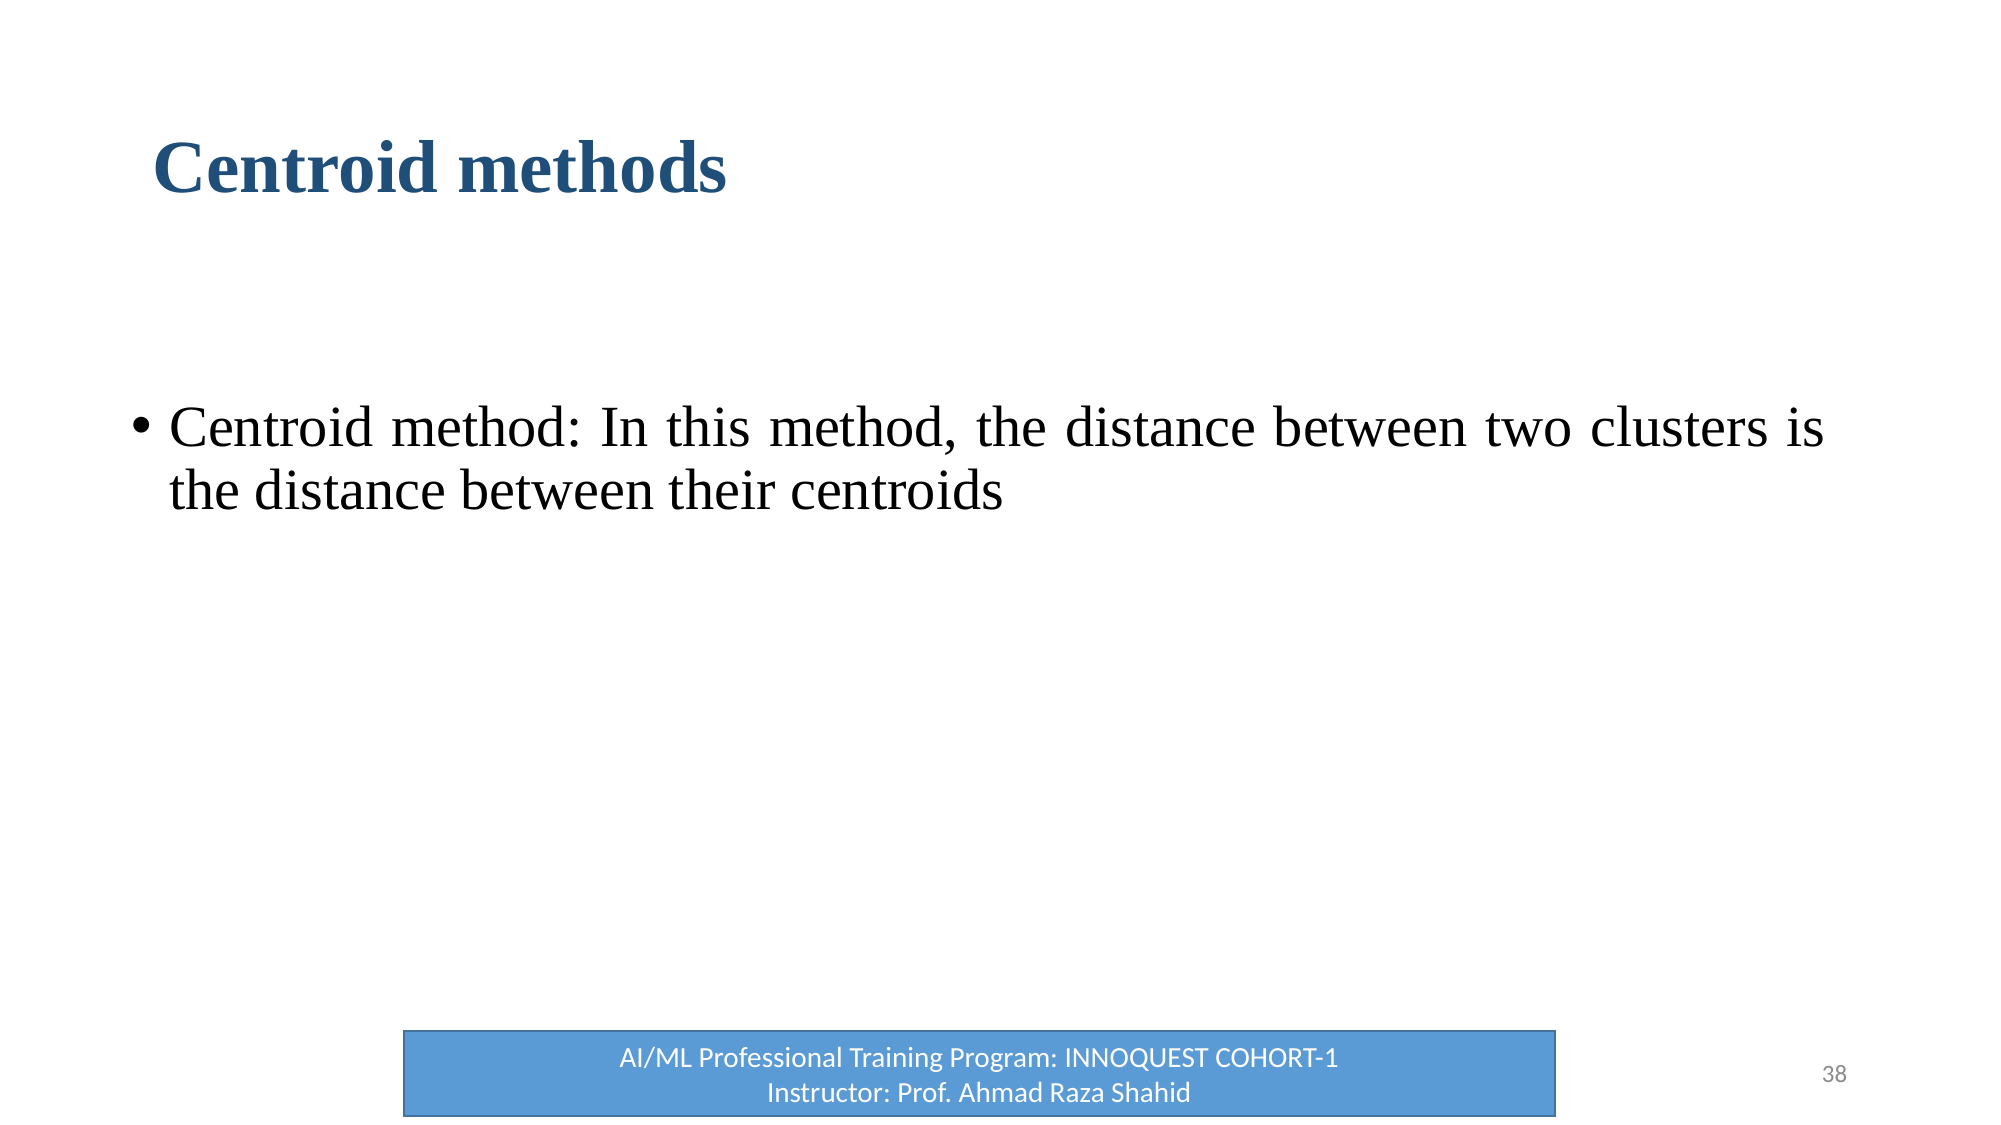

# Centroid methods
Centroid method: In this method, the distance between two clusters is the distance between their centroids
AI/ML Professional Training Program: INNOQUEST COHORT-1
Instructor: Prof. Ahmad Raza Shahid
38